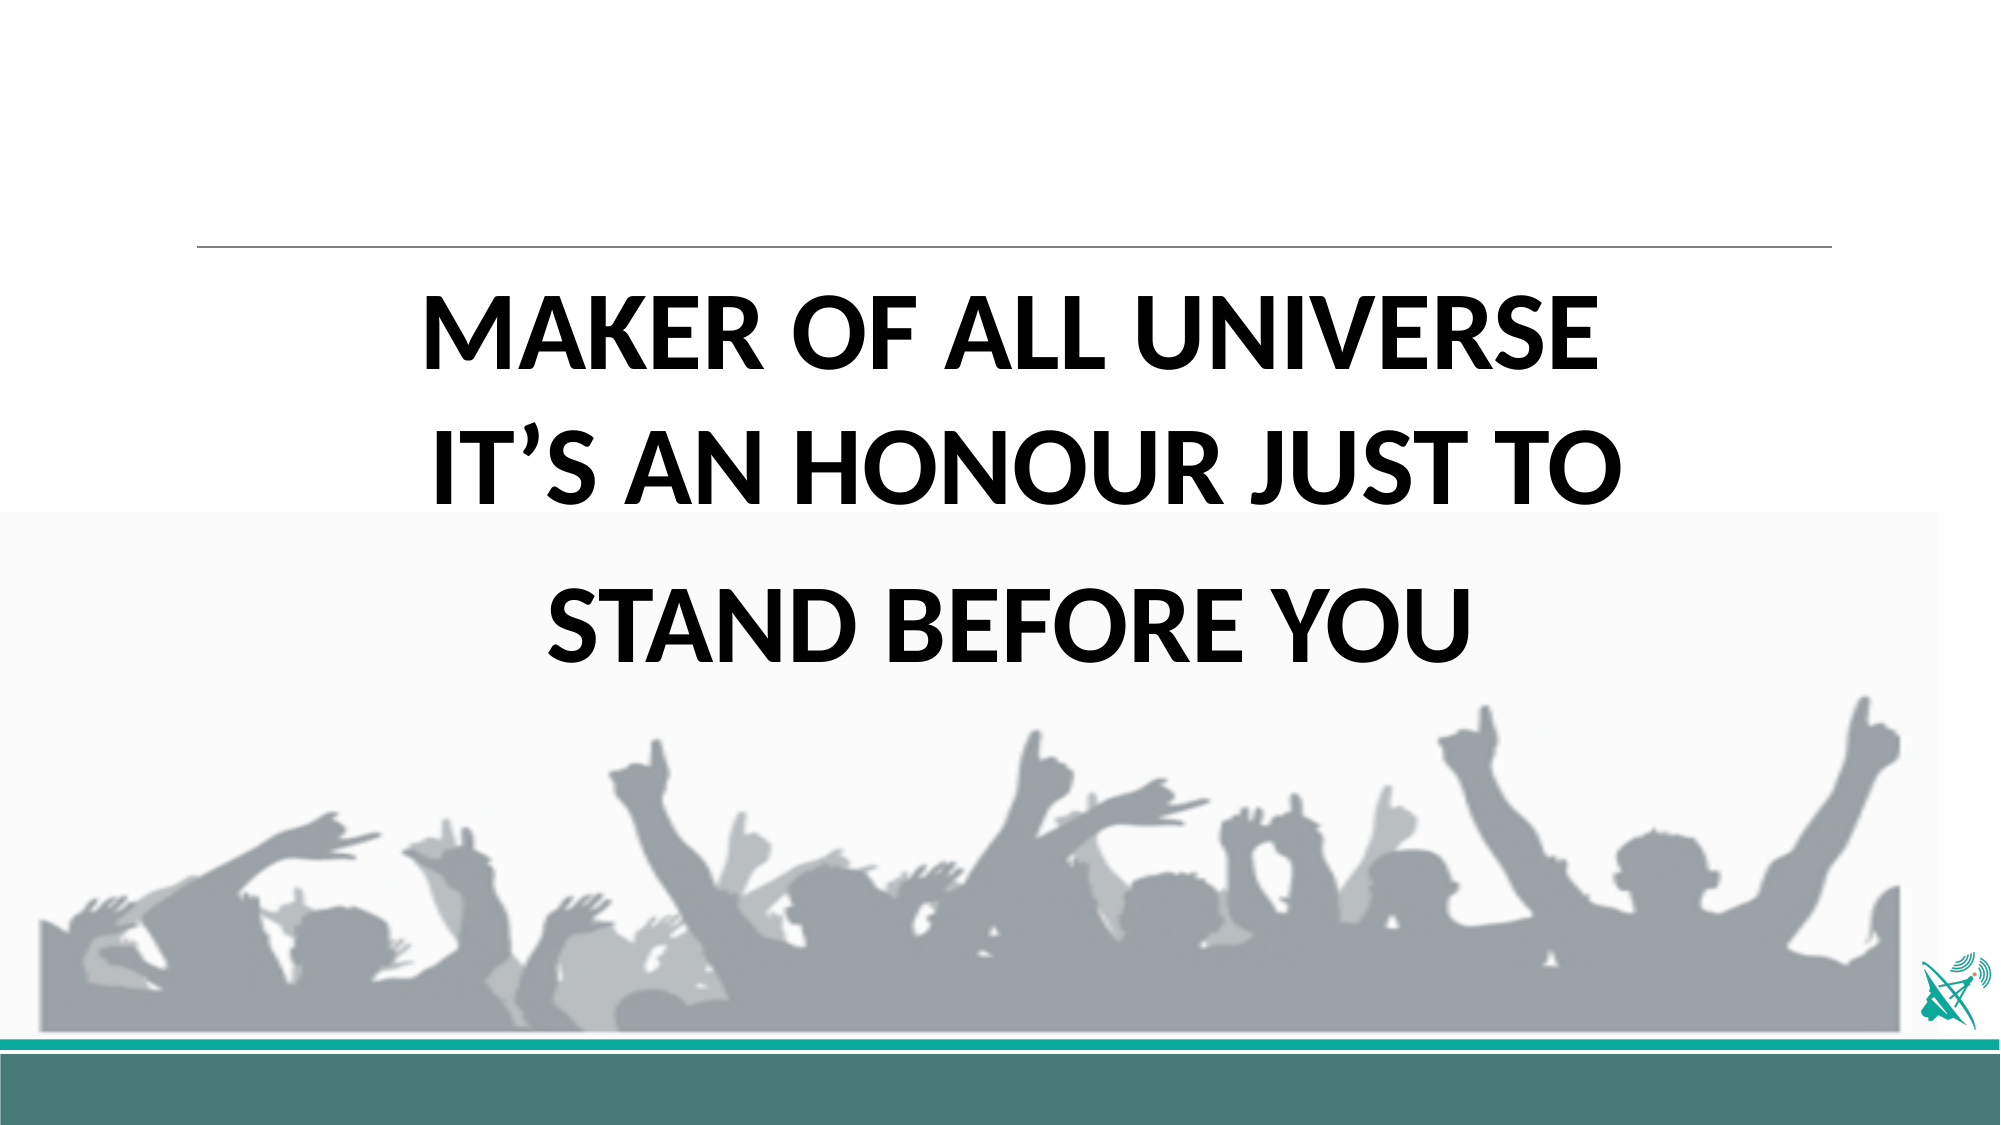

MAKER OF ALL UNIVERSE
IT’S AN HONOUR JUST TO
STAND BEFORE YOU